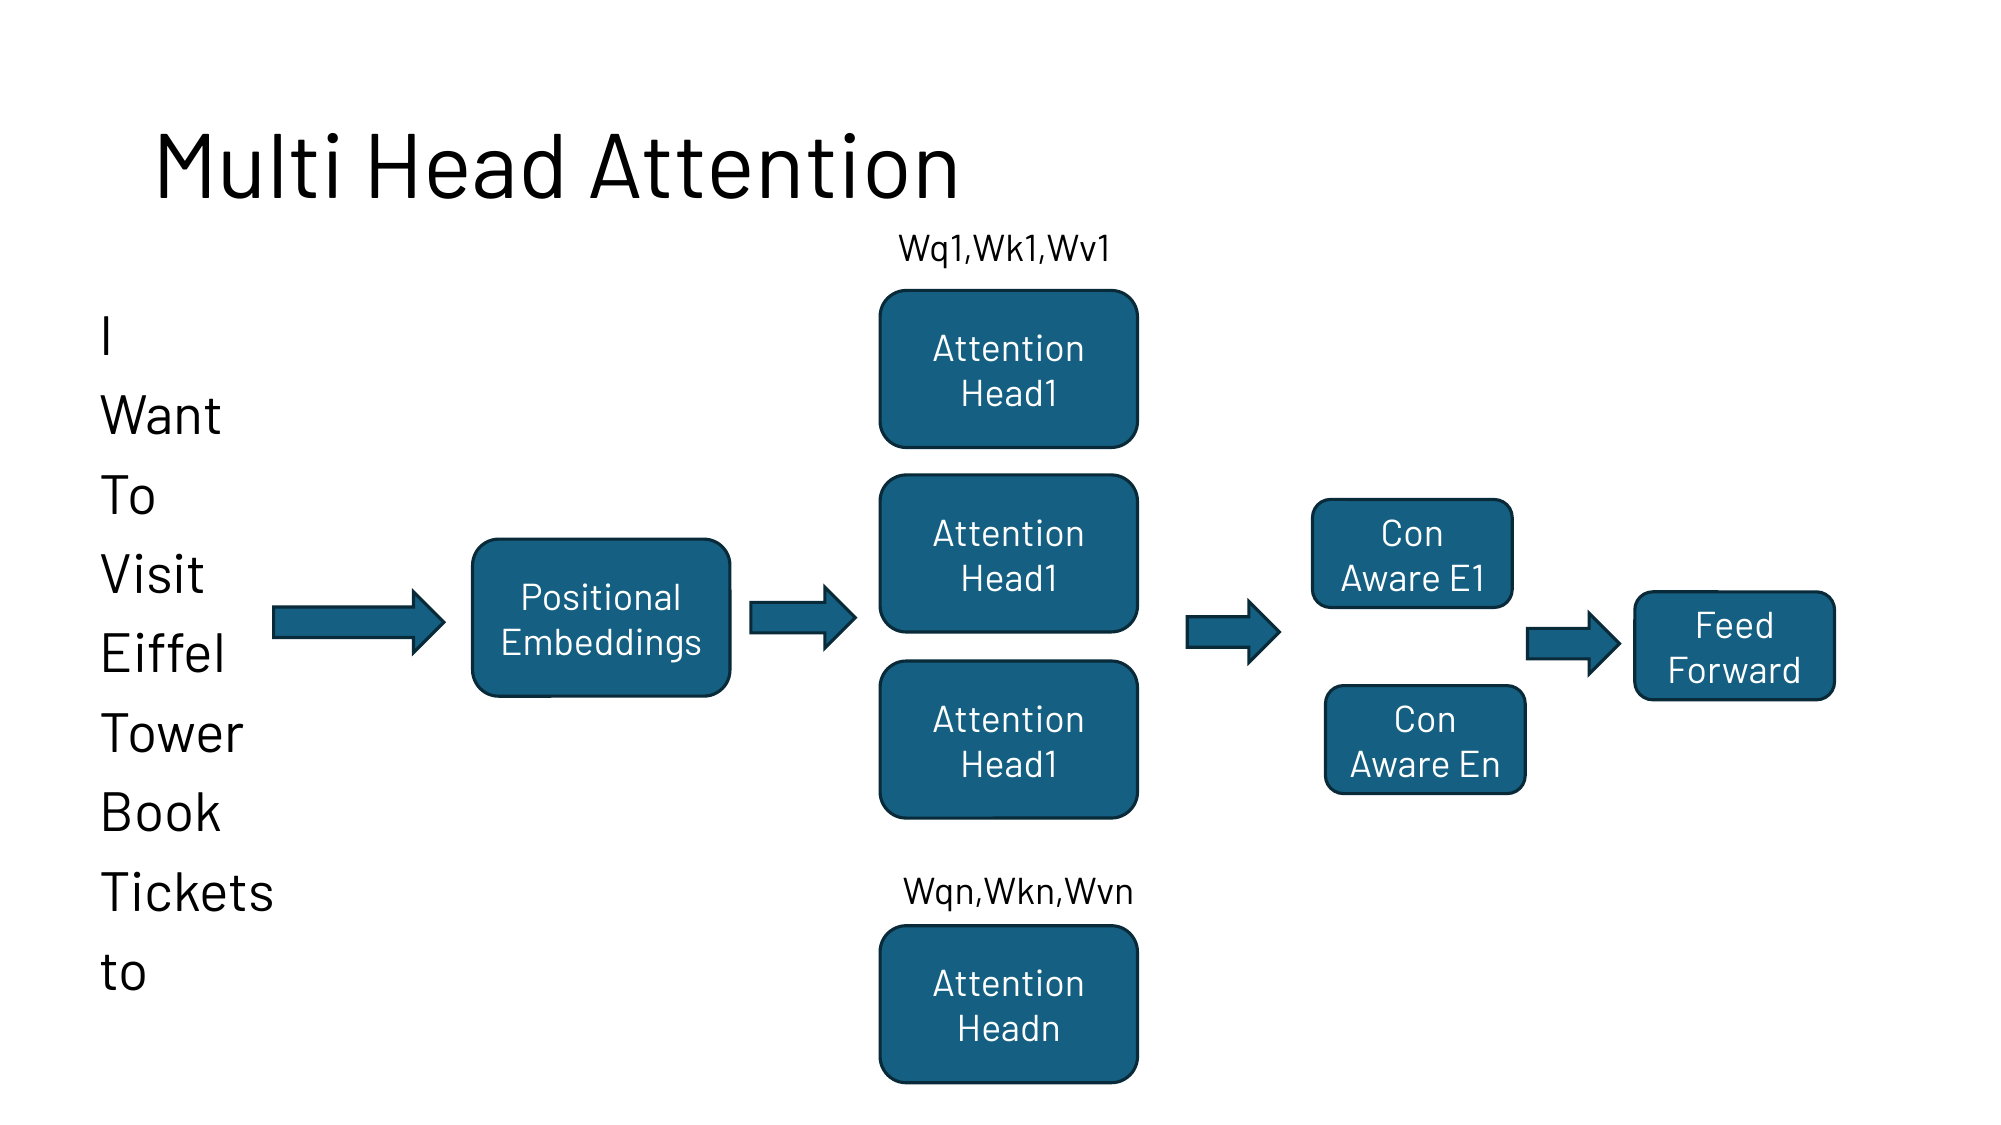

# Multi Head Attention
Wq1,Wk1,Wv1
Attention
Head1
I
Want
To
Visit
Eiffel
Tower
Book
Tickets
to
Attention
Head1
Con Aware E1
Positional
Embeddings

Feed Forward

Attention
Head1
Con Aware En
Wqn,Wkn,Wvn
Attention
Headn